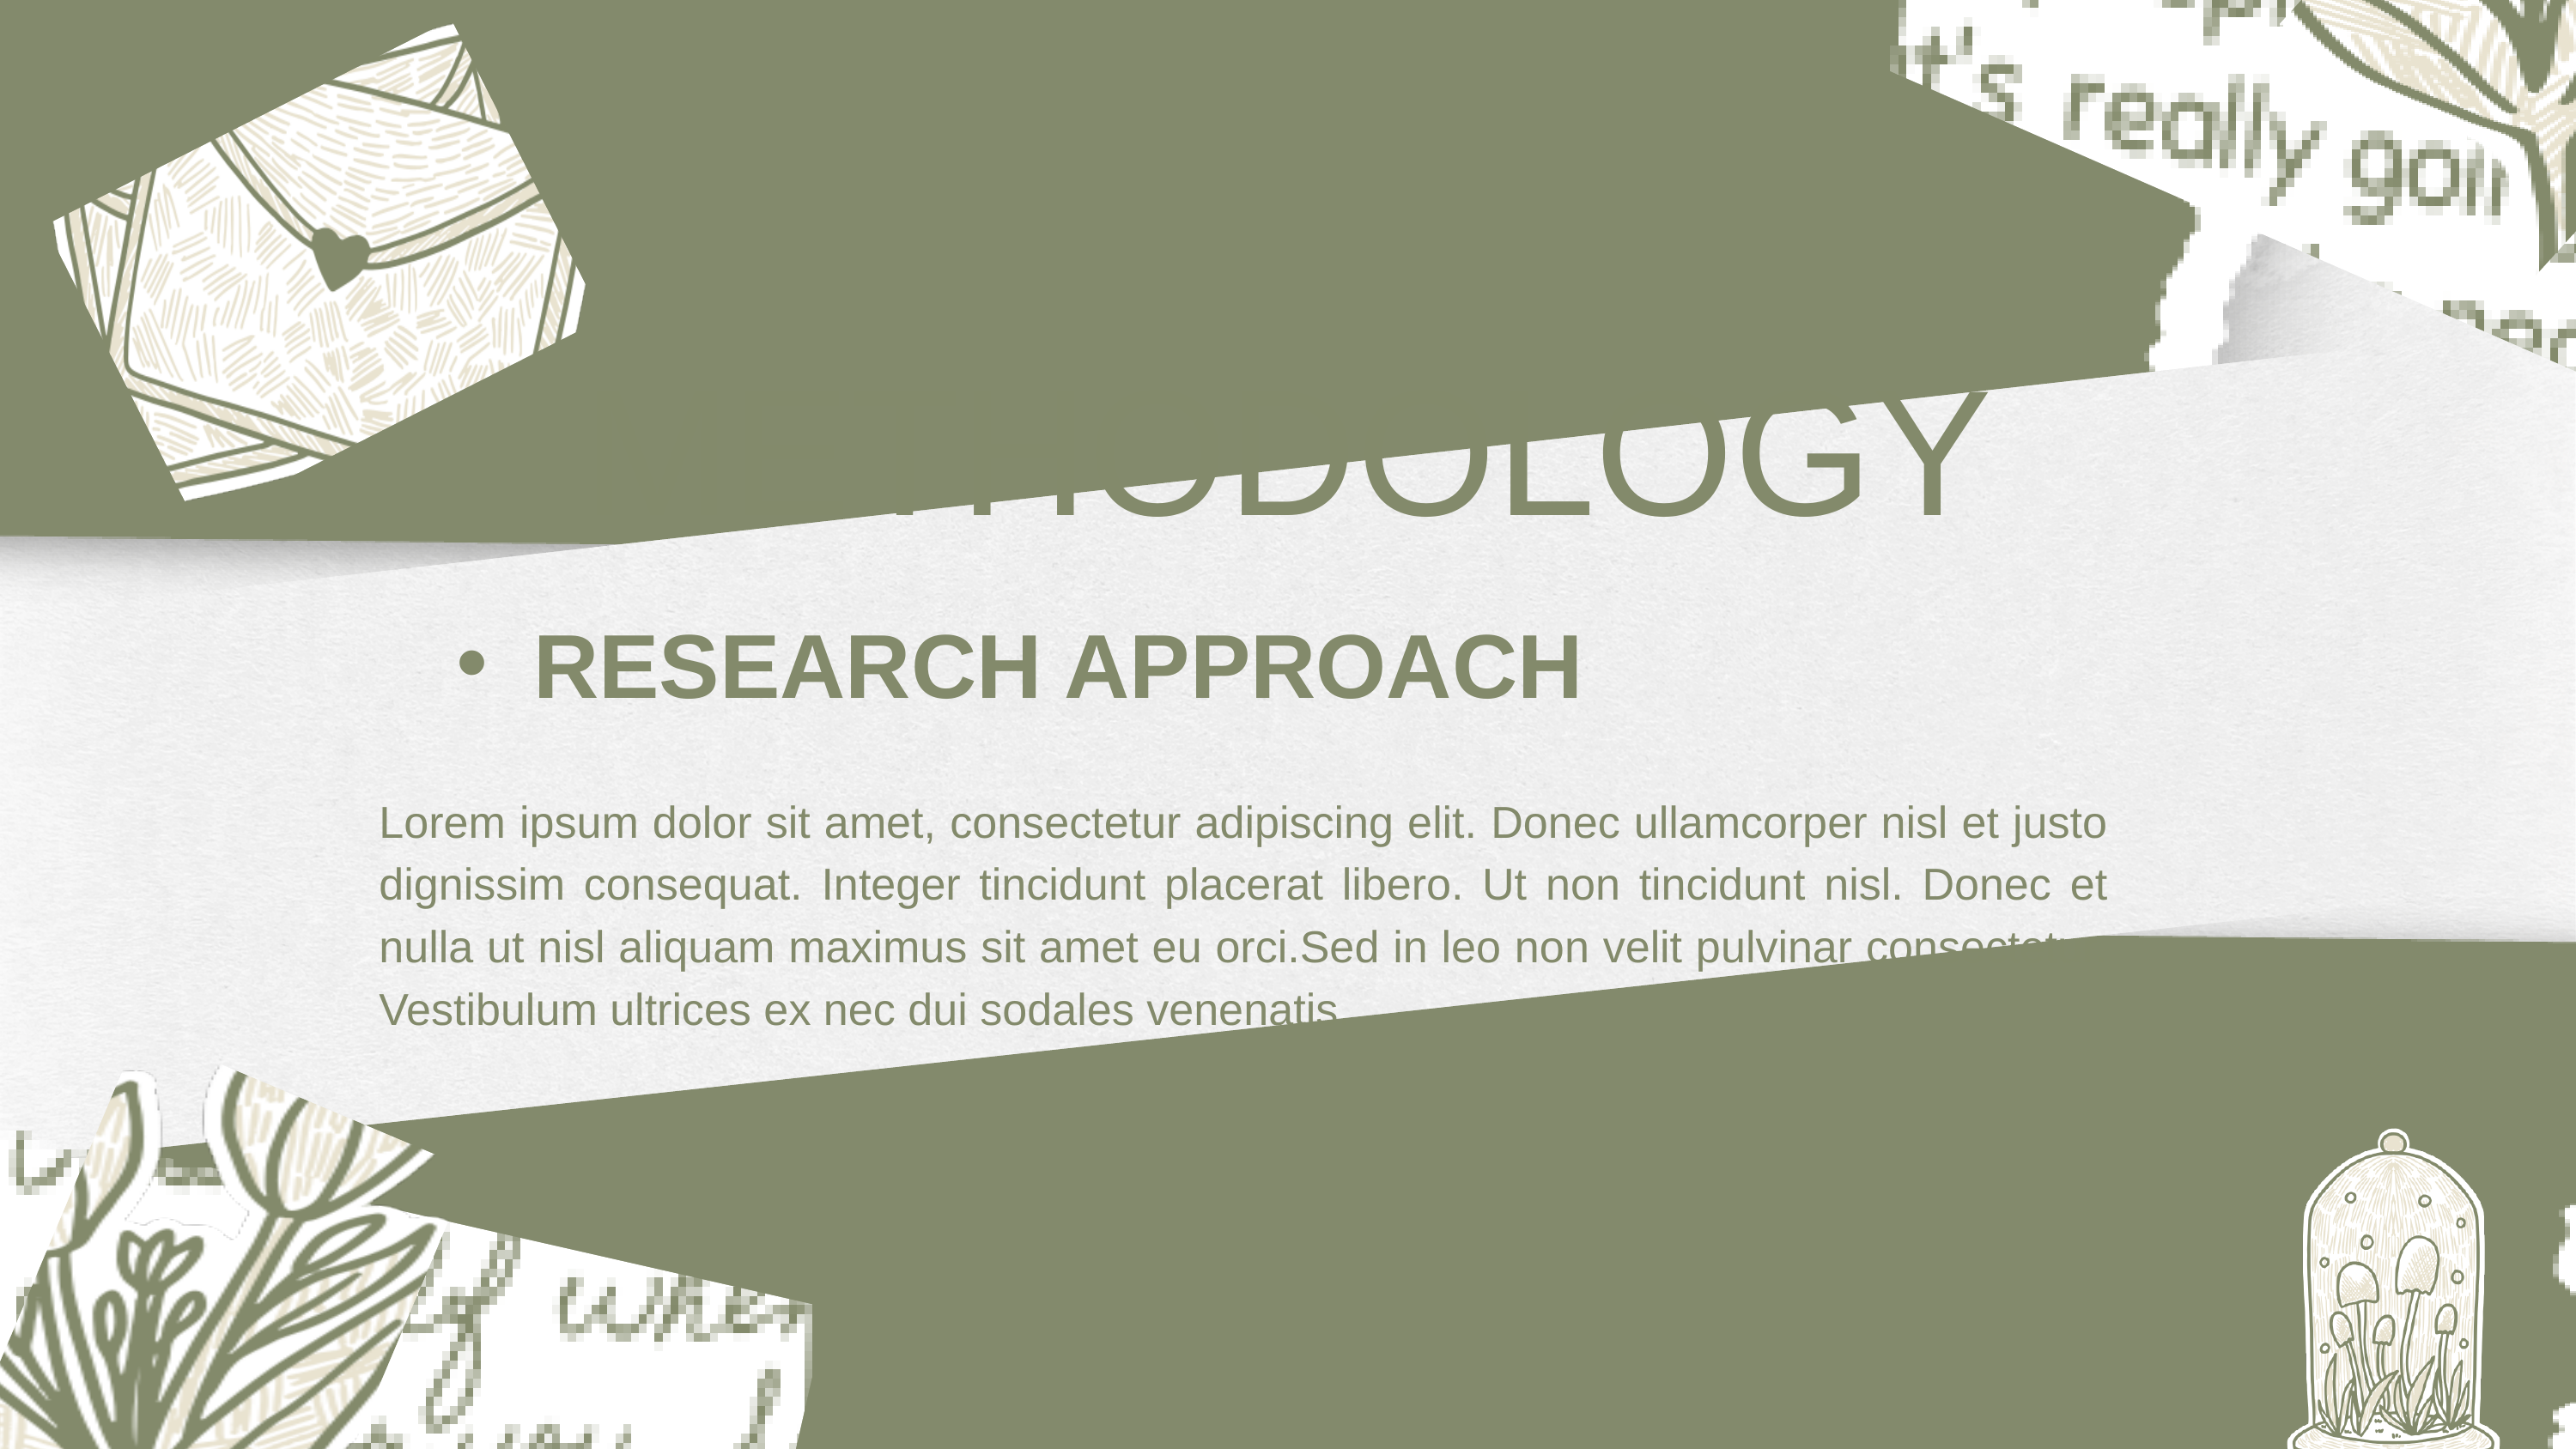

METHODOLOGY

RESEARCH APPROACH
Lorem ipsum dolor sit amet, consectetur adipiscing elit. Donec ullamcorper nisl et justo dignissim consequat. Integer tincidunt placerat libero. Ut non tincidunt nisl. Donec et nulla ut nisl aliquam maximus sit amet eu orci.Sed in leo non velit pulvinar consectetur. Vestibulum ultrices ex nec dui sodales venenatis.